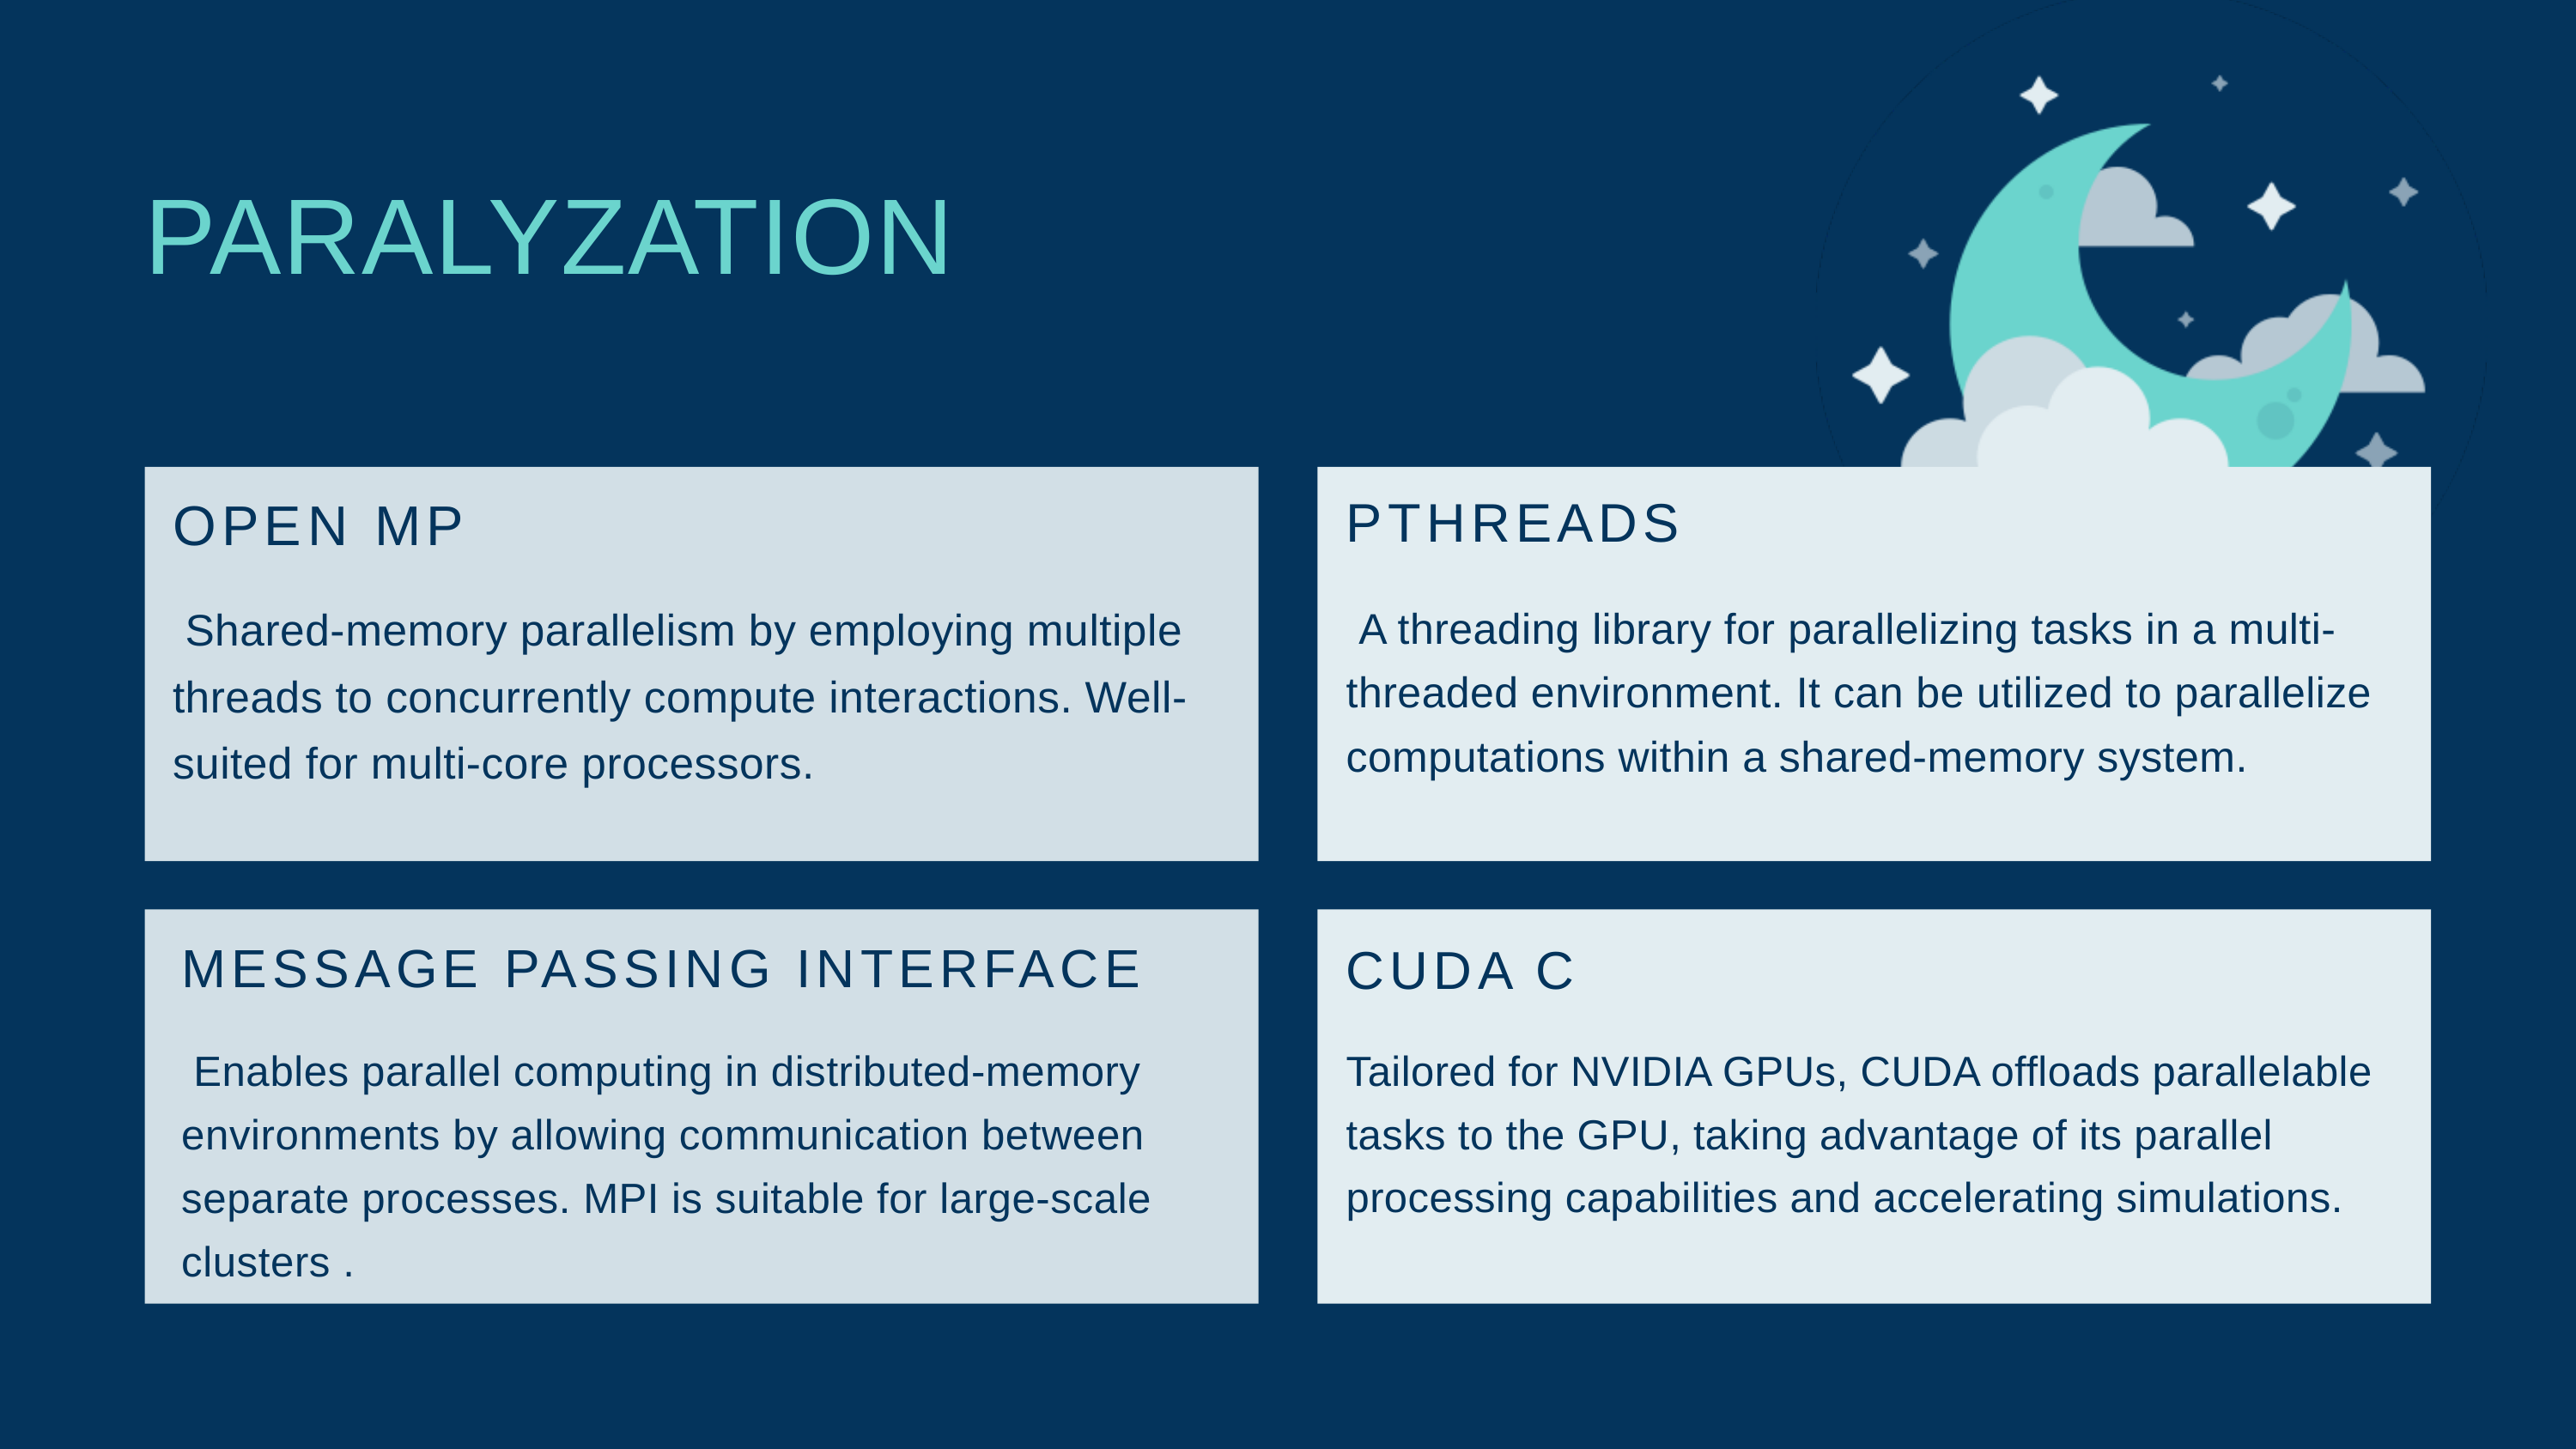

PARALYZATION

OPEN MP
 Shared-memory parallelism by employing multiple threads to concurrently compute interactions. Well-suited for multi-core processors.
PTHREADS
 A threading library for parallelizing tasks in a multi-threaded environment. It can be utilized to parallelize computations within a shared-memory system.

MESSAGE PASSING INTERFACE
 Enables parallel computing in distributed-memory environments by allowing communication between separate processes. MPI is suitable for large-scale clusters .
CUDA C
Tailored for NVIDIA GPUs, CUDA offloads parallelable tasks to the GPU, taking advantage of its parallel processing capabilities and accelerating simulations.